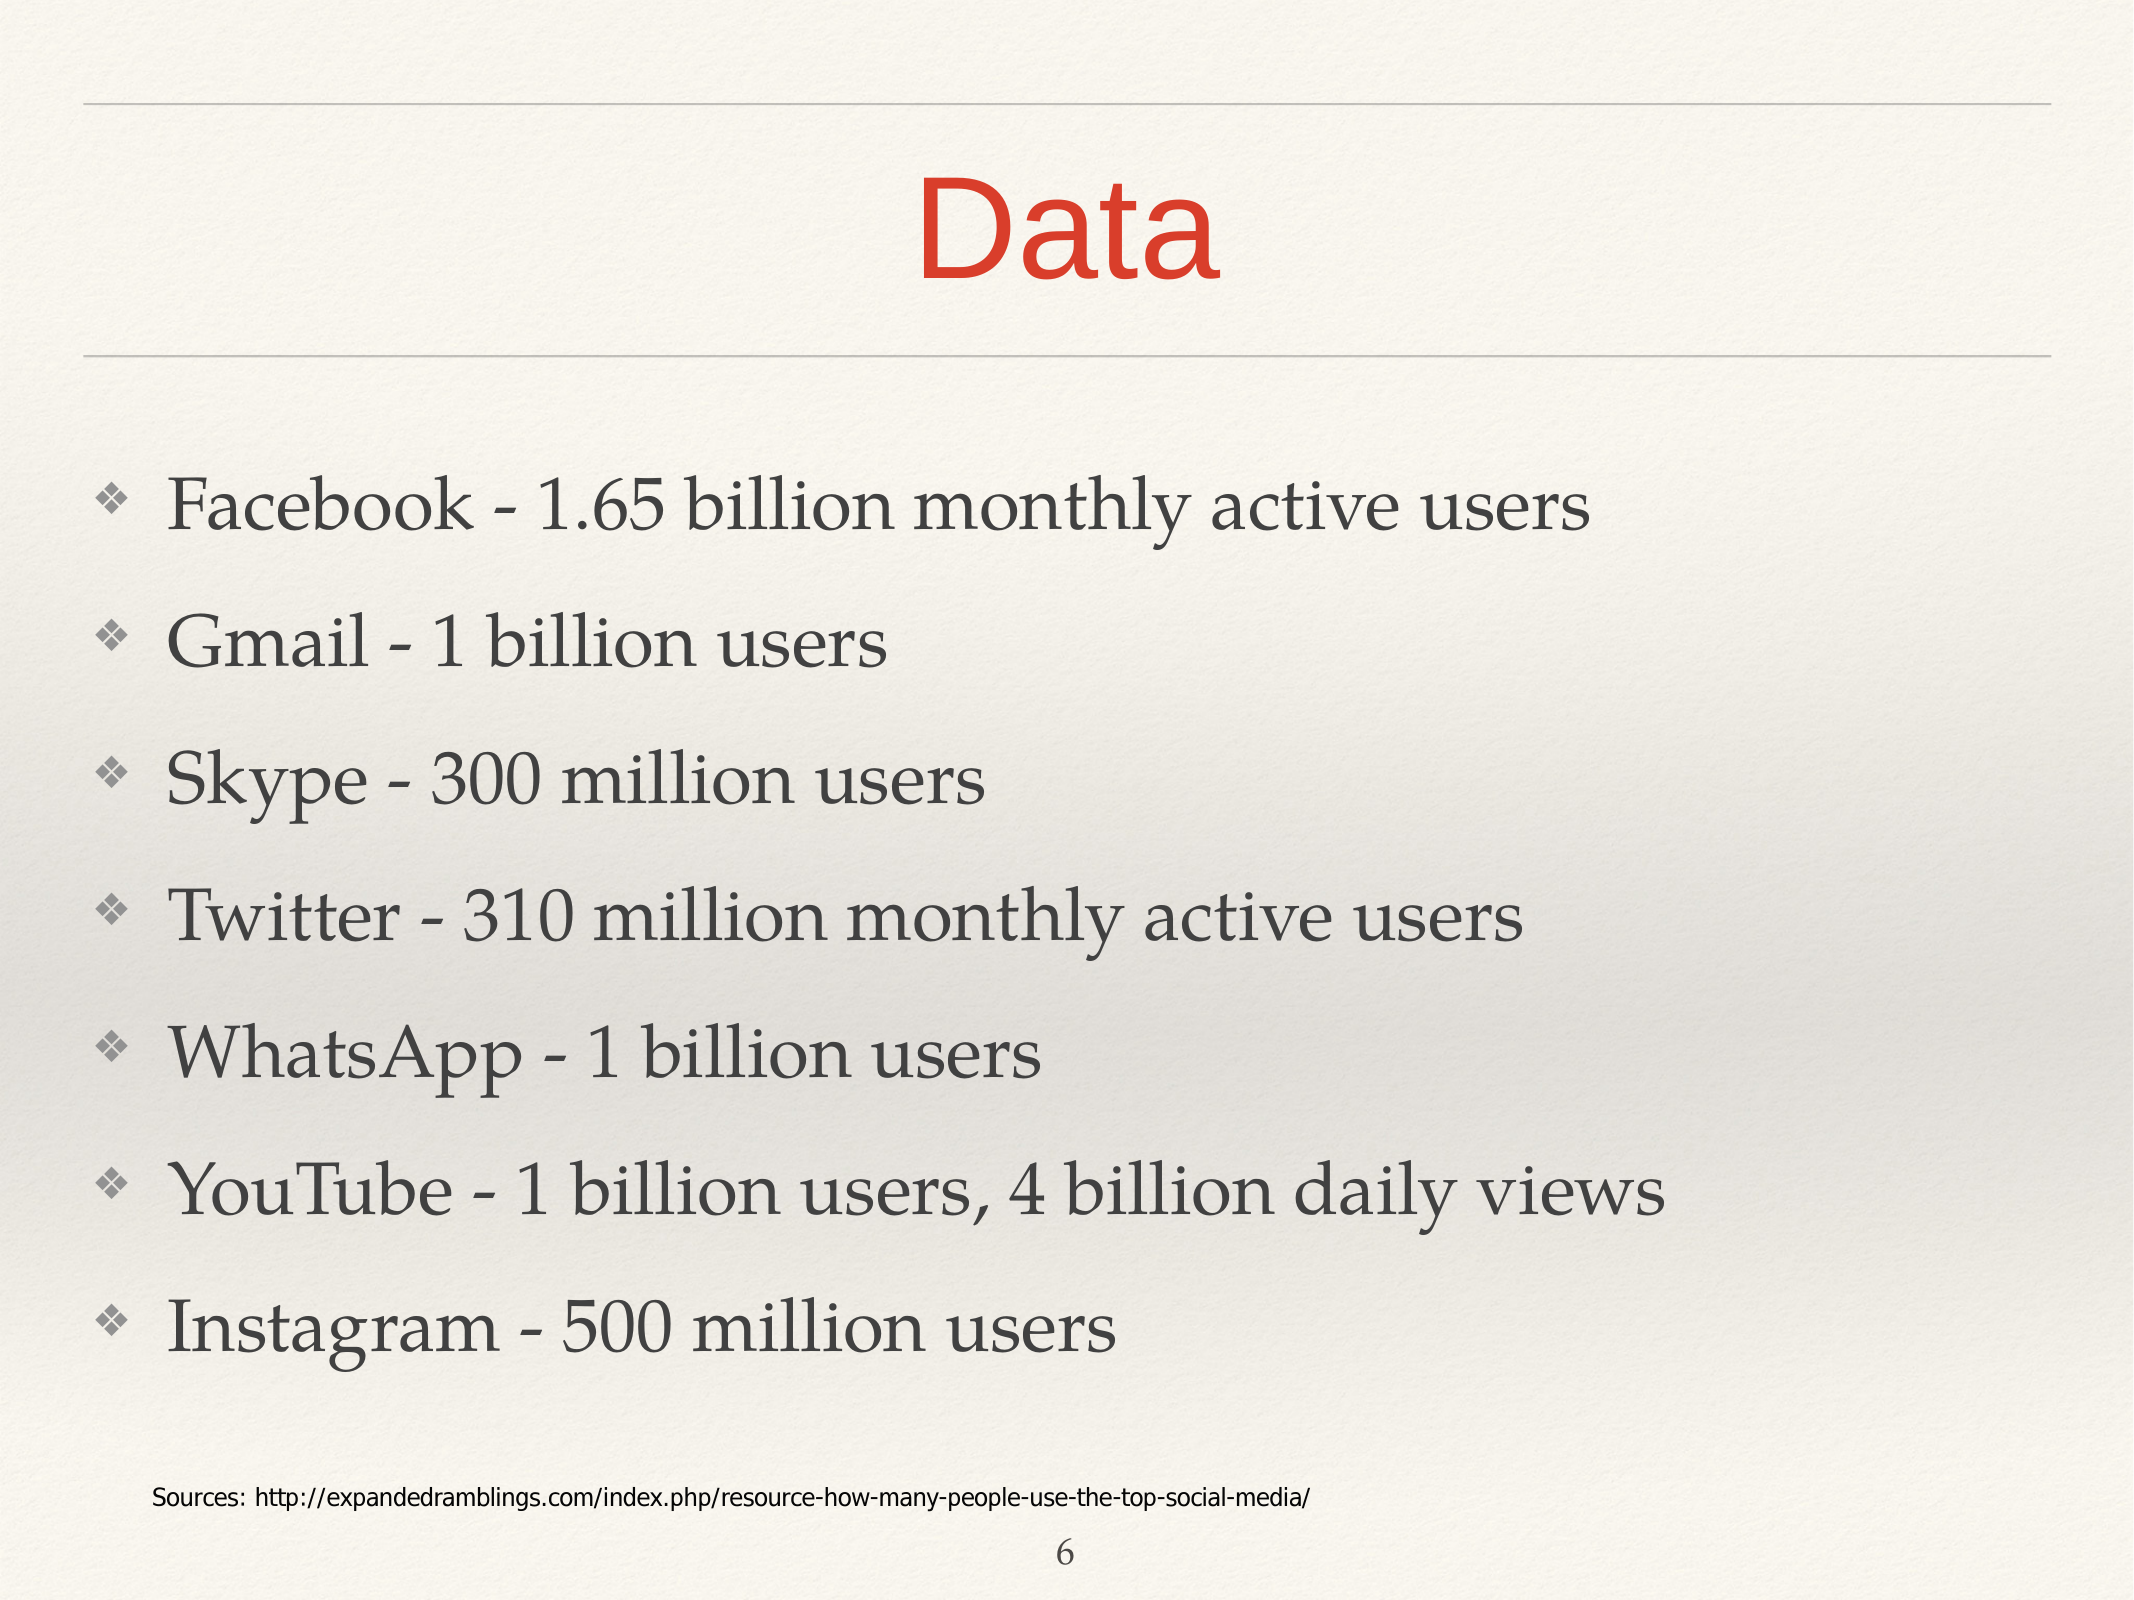

# Data
Facebook - 1.65 billion monthly active users
Gmail - 1 billion users
Skype - 300 million users
Twitter - 310 million monthly active users
WhatsApp - 1 billion users
YouTube - 1 billion users, 4 billion daily views
Instagram - 500 million users

Sources: http://expandedramblings.com/index.php/resource-how-many-people-use-the-top-social-media/
6